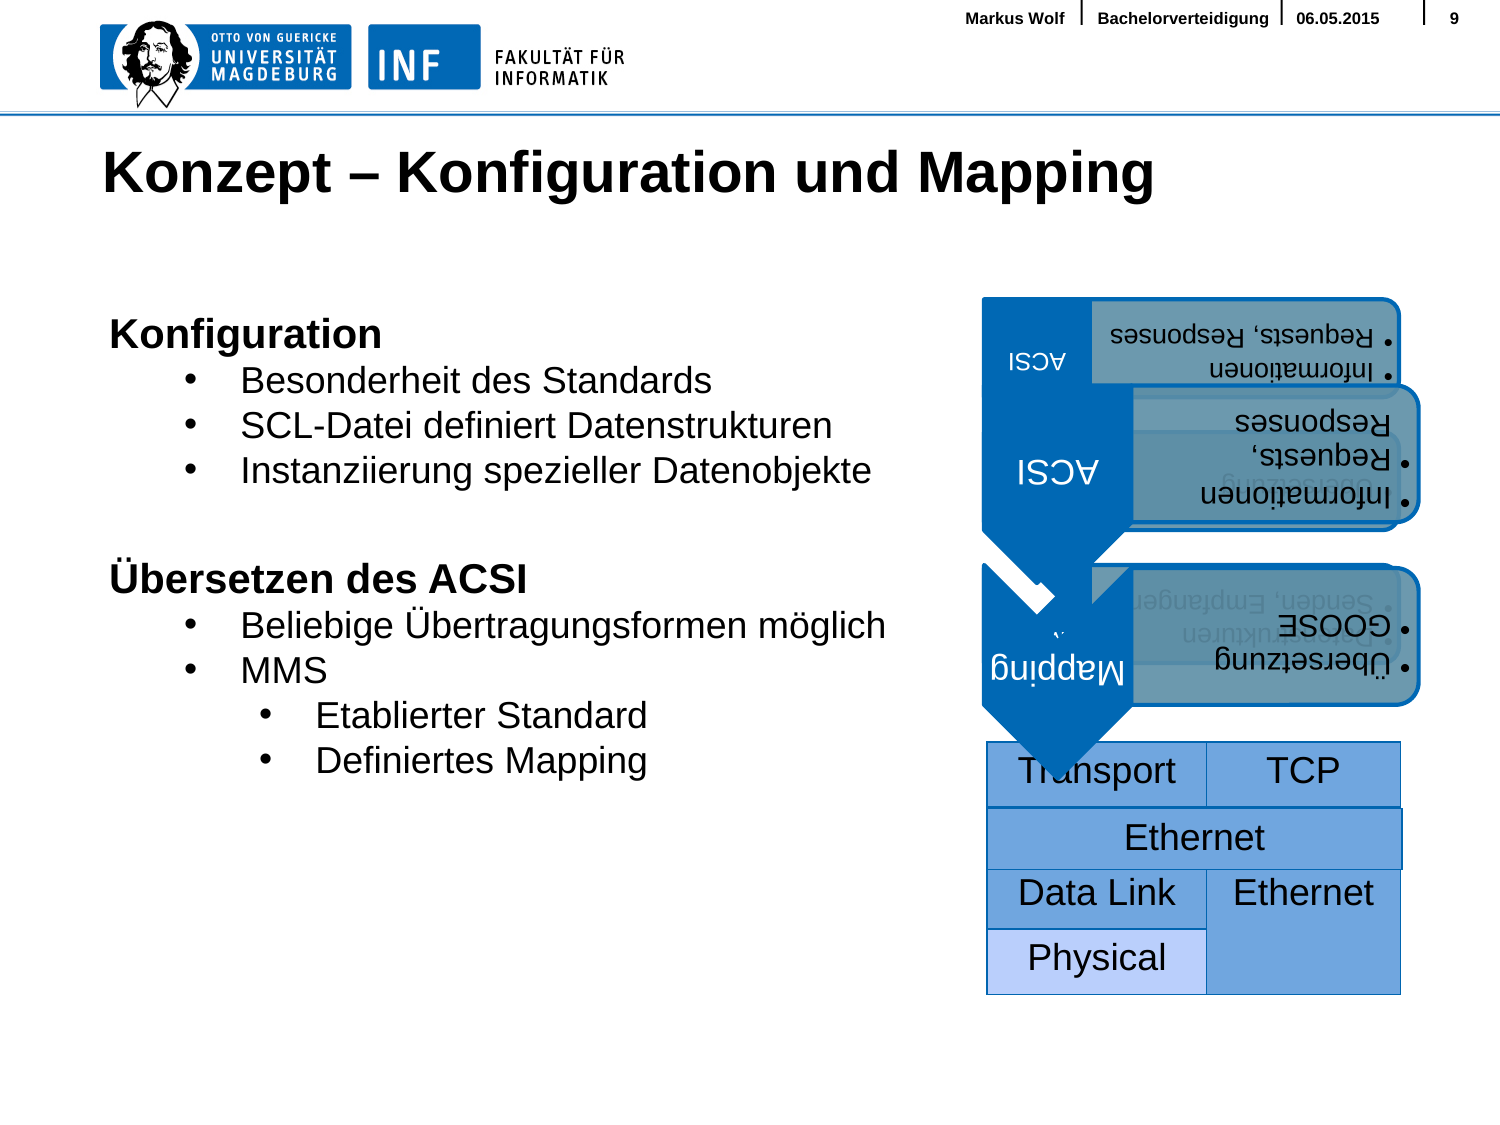

# Konzept – Konfiguration und Mapping
ACSI
Informationen
Requests, Responses
Mapping
Übersetzung
MMS
Datenstrukturen
Senden, Empfangen
Konfiguration
Besonderheit des Standards
SCL-Datei definiert Datenstrukturen
Instanziierung spezieller Datenobjekte

Übersetzen des ACSI
Beliebige Übertragungsformen möglich
MMS
Etablierter Standard
Definiertes Mapping

ACSI
Informationen
Requests, Responses
Mapping
Übersetzung
GOOSE
| Transport | TCP |
| --- | --- |
| Network | IP |
| Data Link | Ethernet |
| Physical |  |
| Ethernet |
| --- |